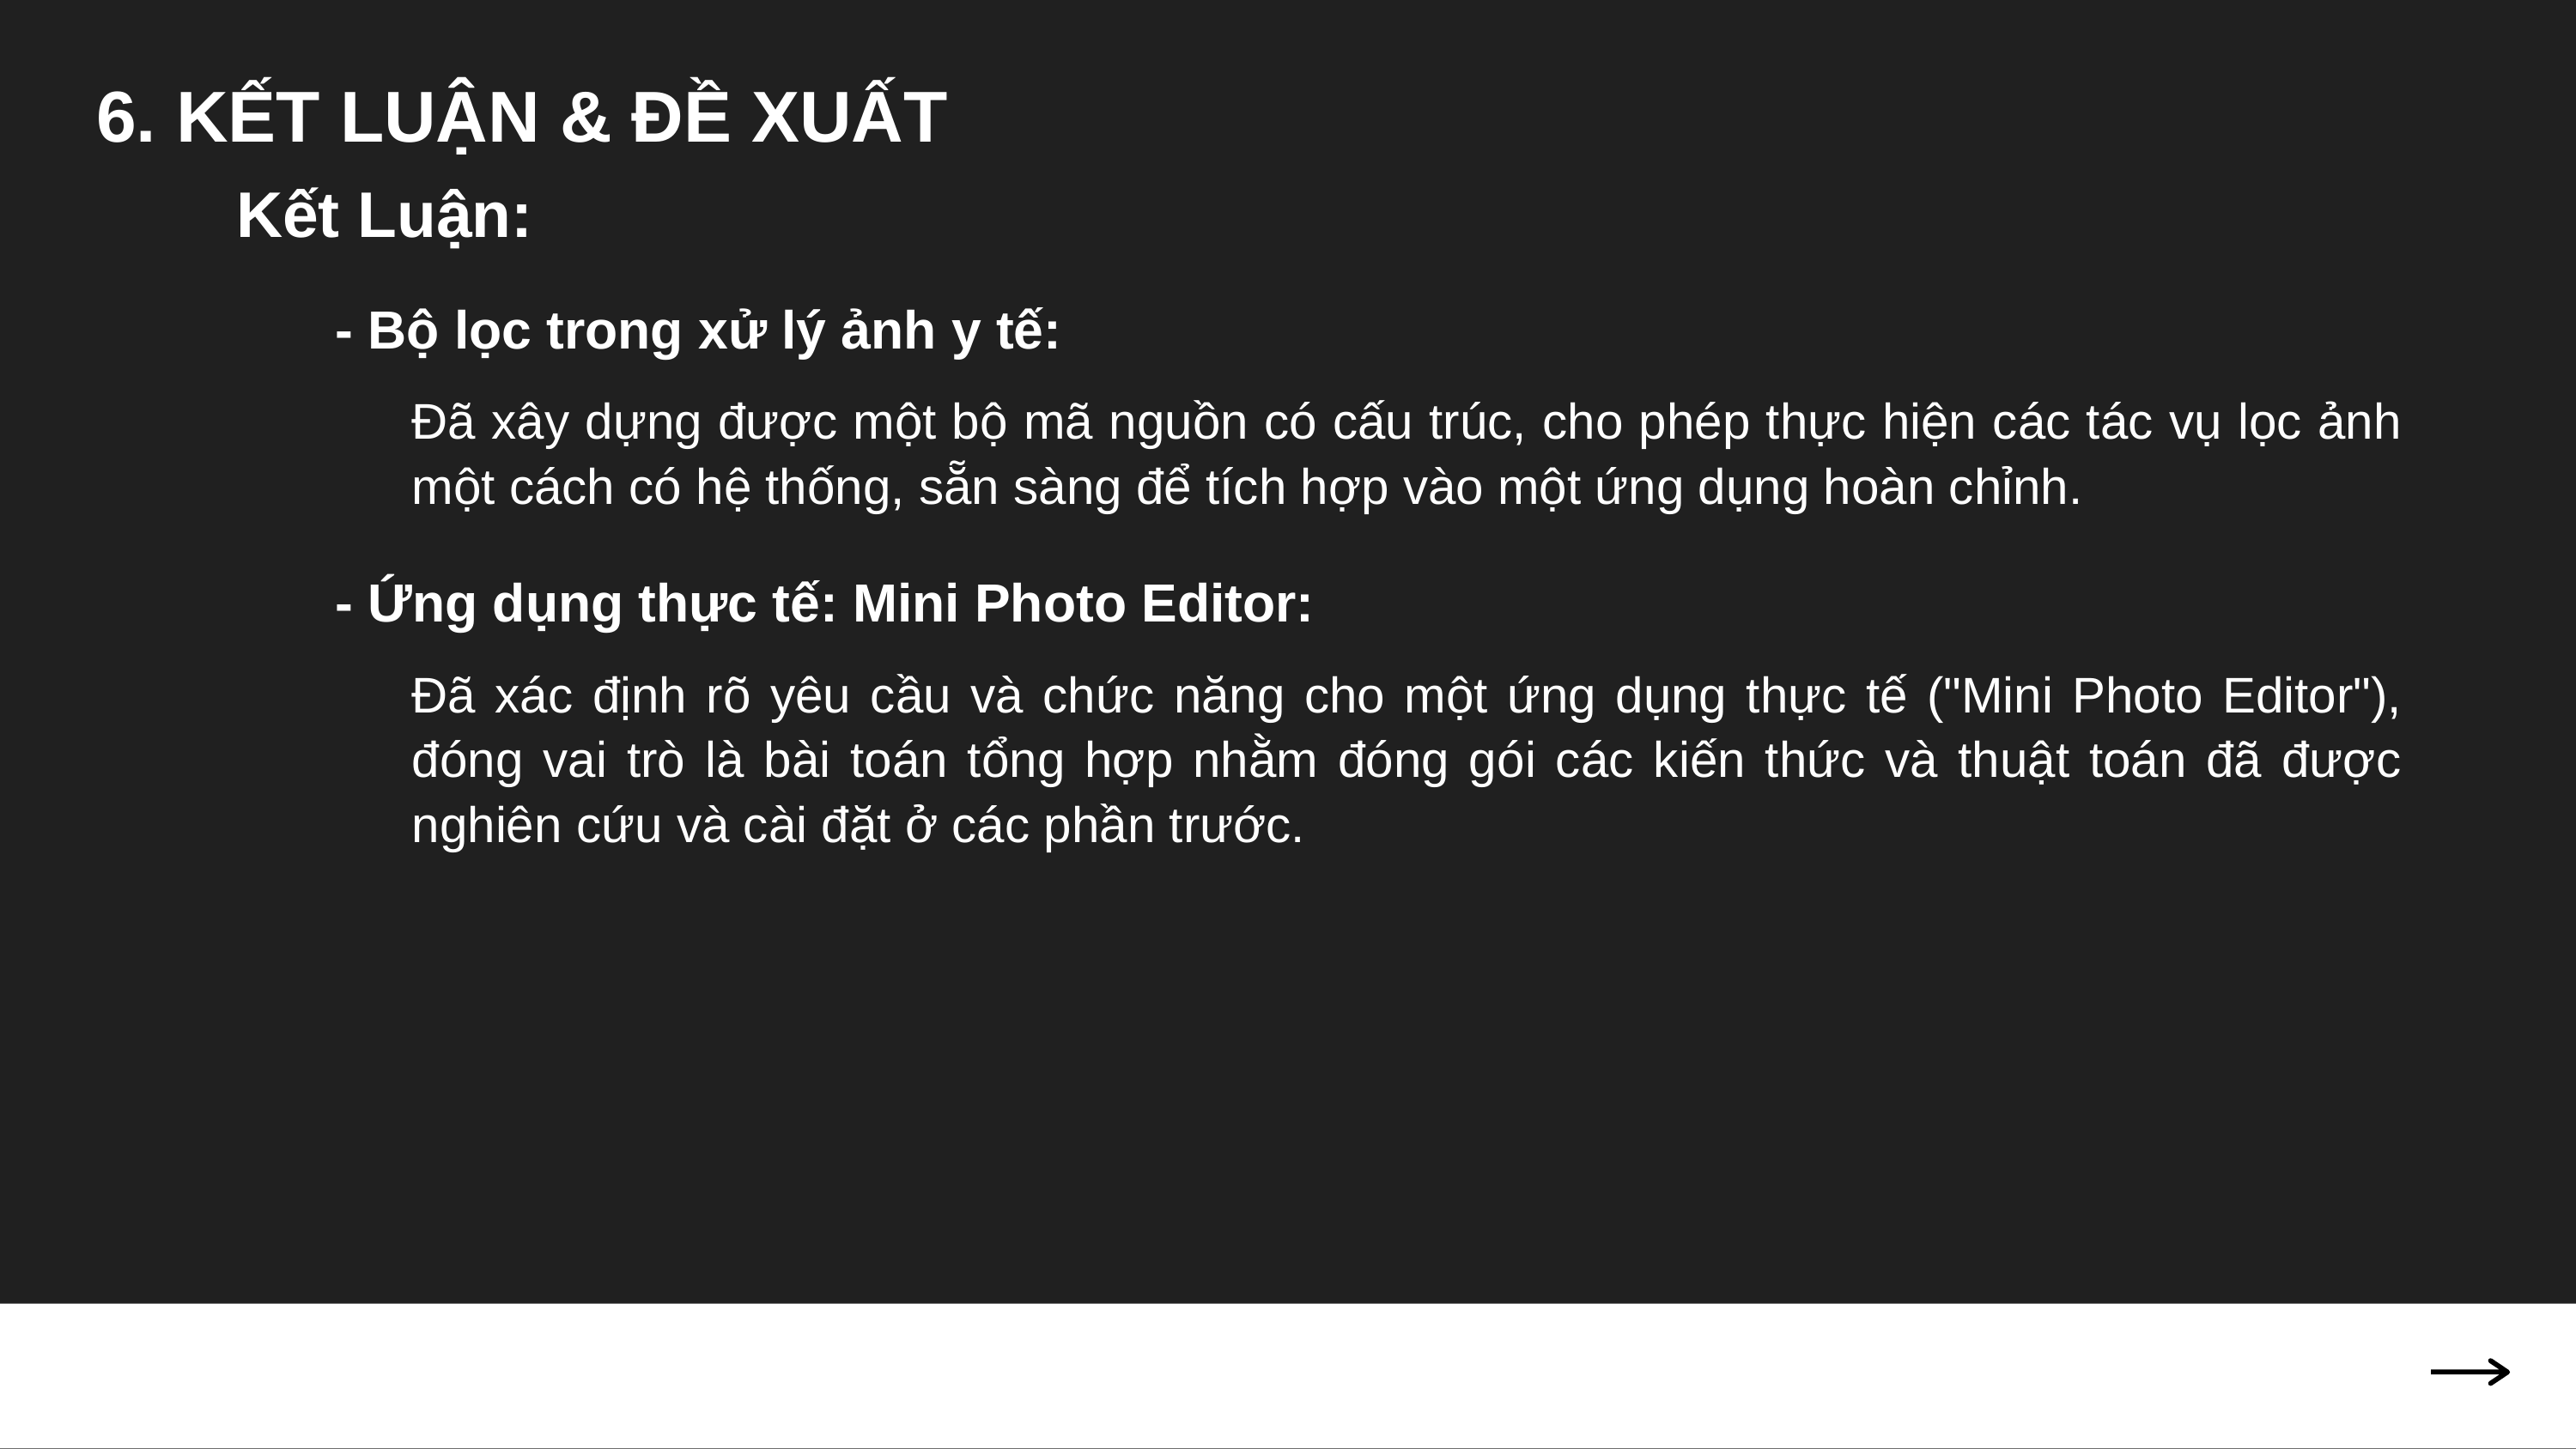

6. KẾT LUẬN & ĐỀ XUẤT
Kết Luận:
- Bộ lọc trong xử lý ảnh y tế:
Đã xây dựng được một bộ mã nguồn có cấu trúc, cho phép thực hiện các tác vụ lọc ảnh một cách có hệ thống, sẵn sàng để tích hợp vào một ứng dụng hoàn chỉnh.
- Ứng dụng thực tế: Mini Photo Editor:
Đã xác định rõ yêu cầu và chức năng cho một ứng dụng thực tế ("Mini Photo Editor"), đóng vai trò là bài toán tổng hợp nhằm đóng gói các kiến thức và thuật toán đã được nghiên cứu và cài đặt ở các phần trước.